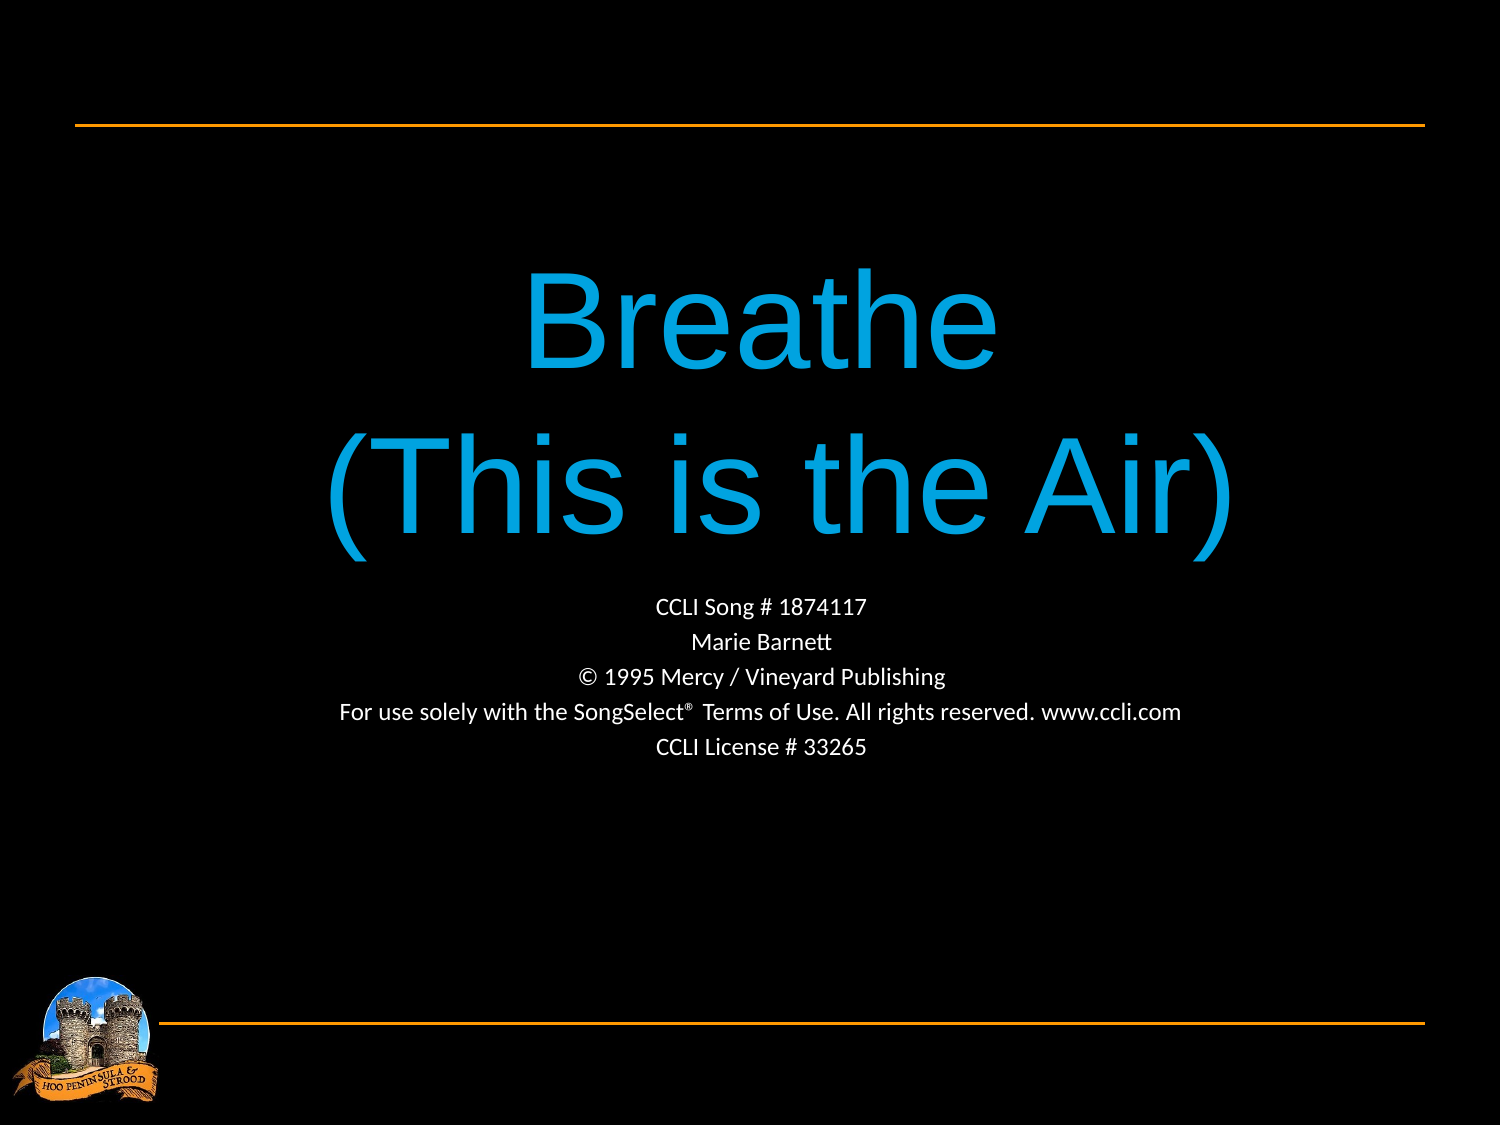

Breathe
 (This is the Air)
CCLI Song # 1874117
Marie Barnett
© 1995 Mercy / Vineyard Publishing
For use solely with the SongSelect® Terms of Use. All rights reserved. www.ccli.com
CCLI License # 33265